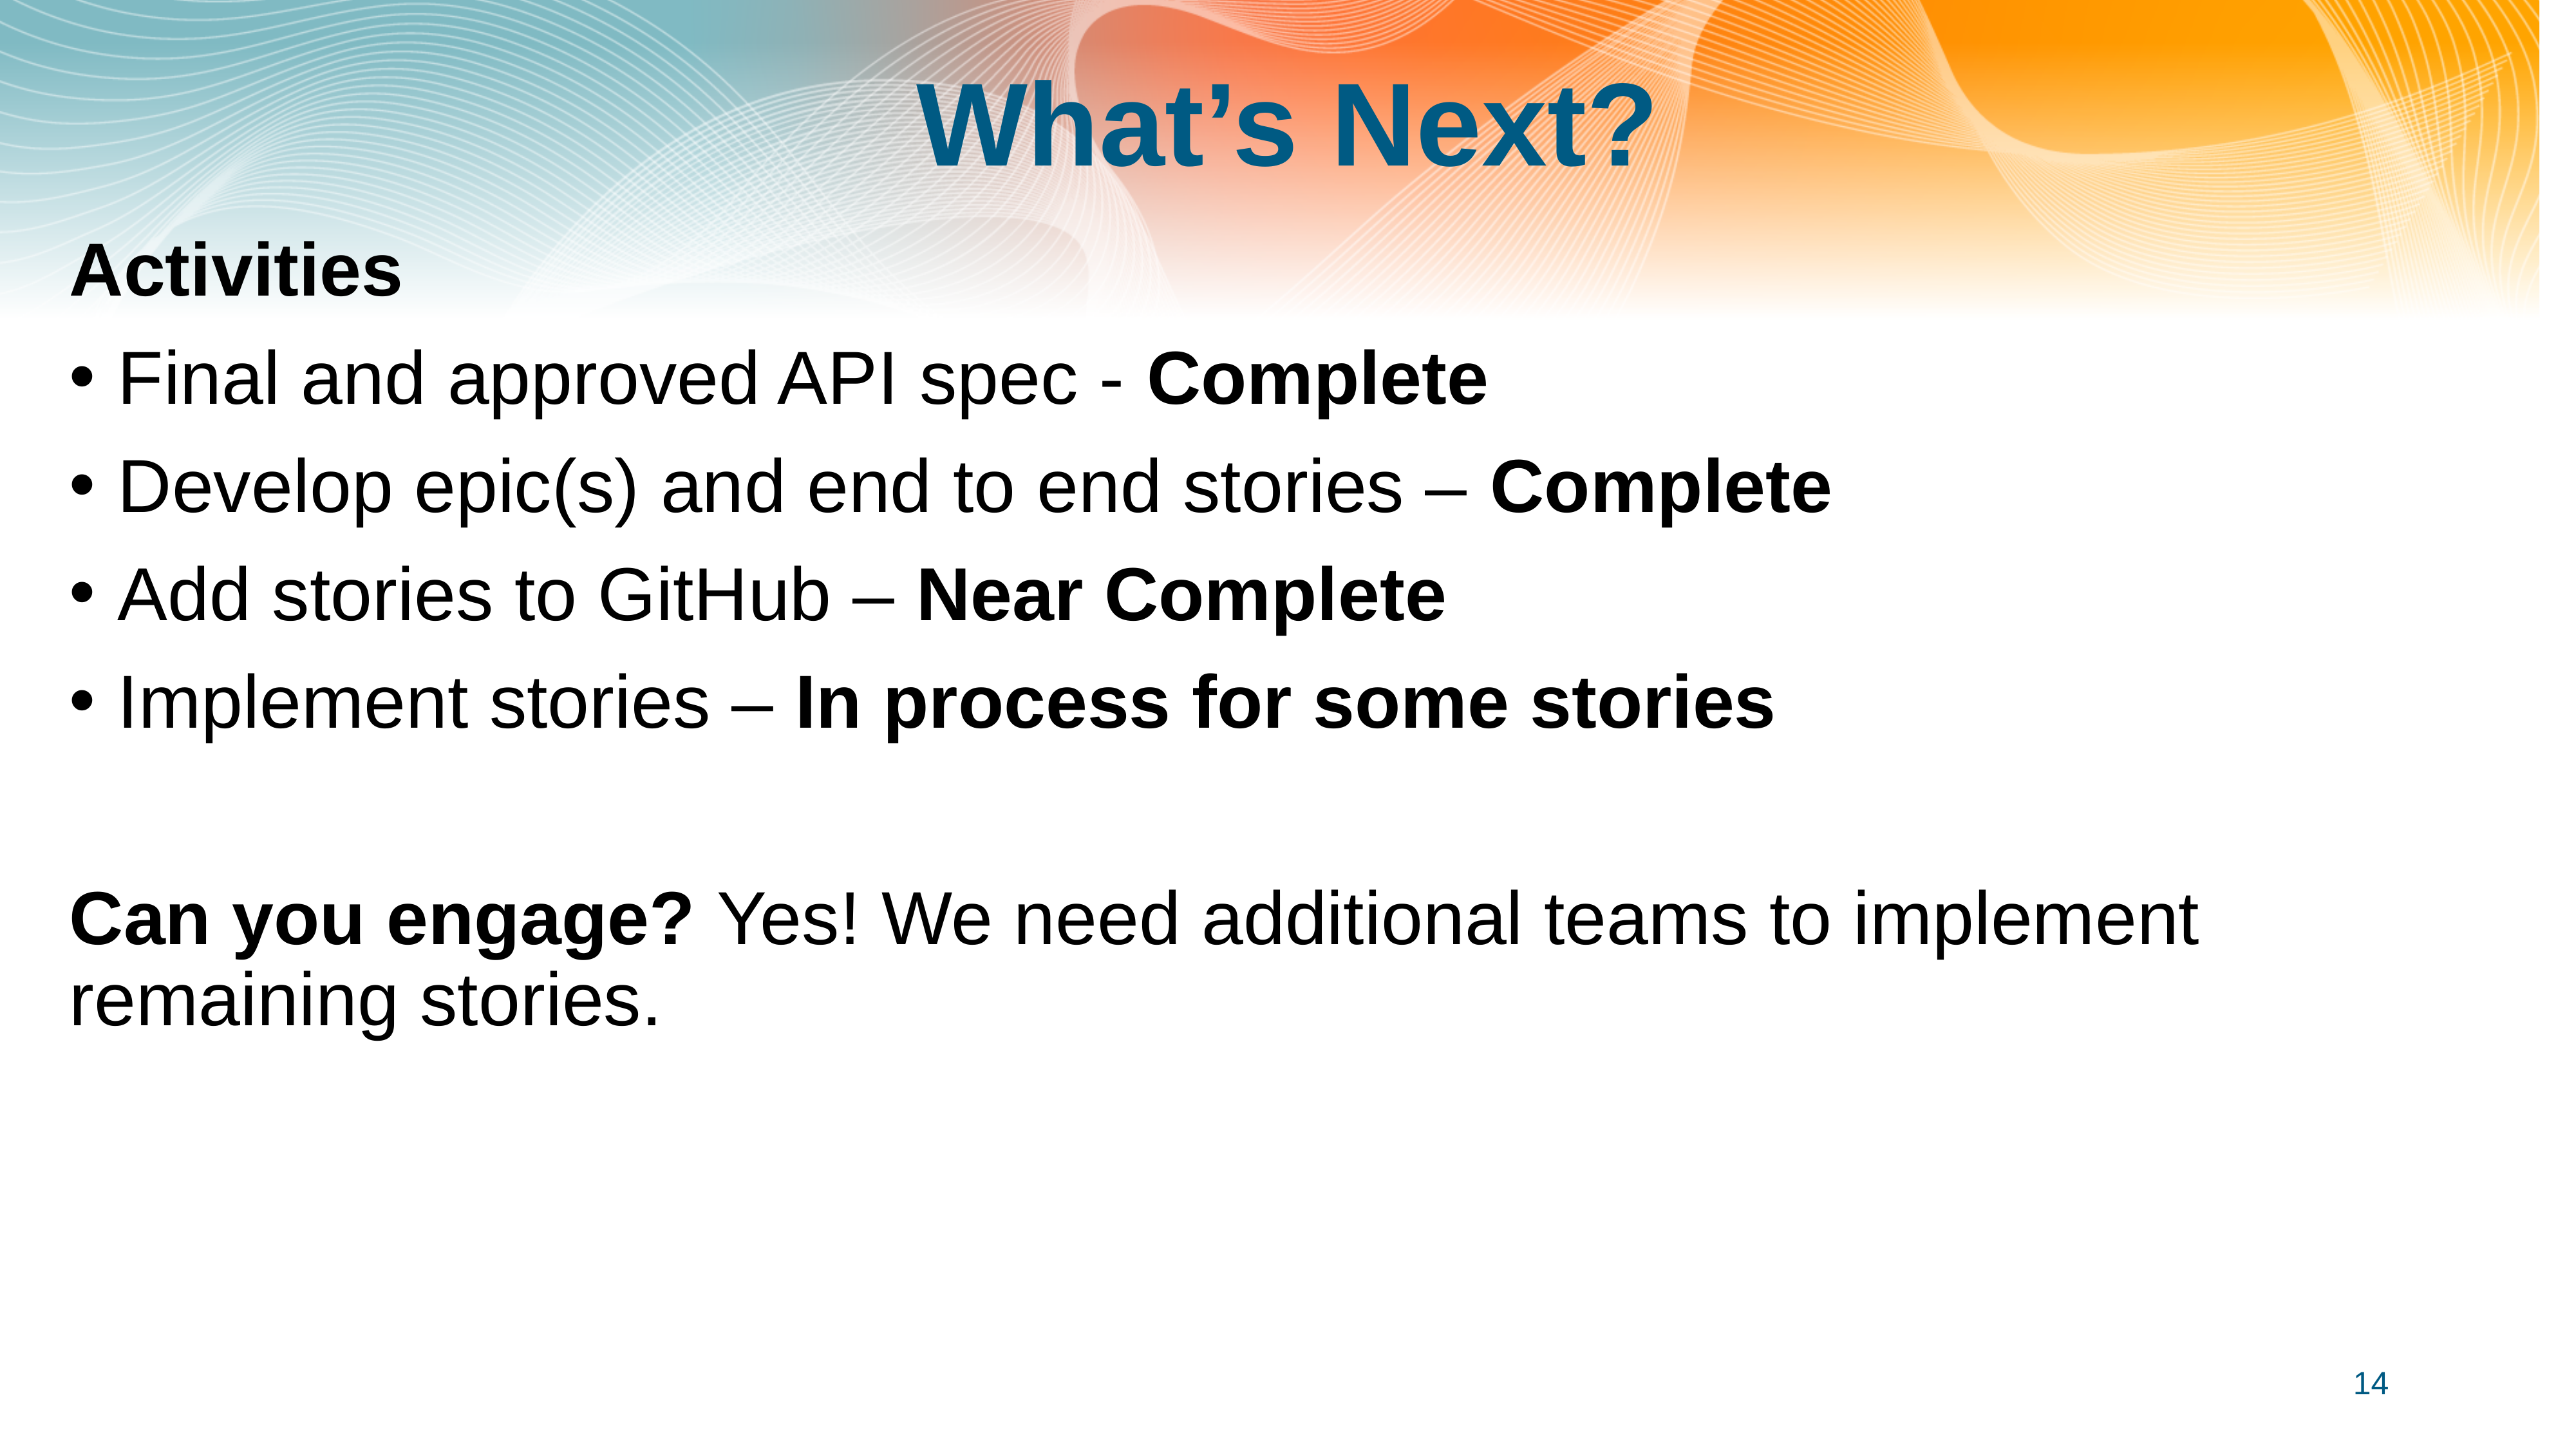

# What’s Next?
Activities
Final and approved API spec - Complete
Develop epic(s) and end to end stories – Complete
Add stories to GitHub – Near Complete
Implement stories – In process for some stories

Can you engage? Yes! We need additional teams to implement remaining stories.
14